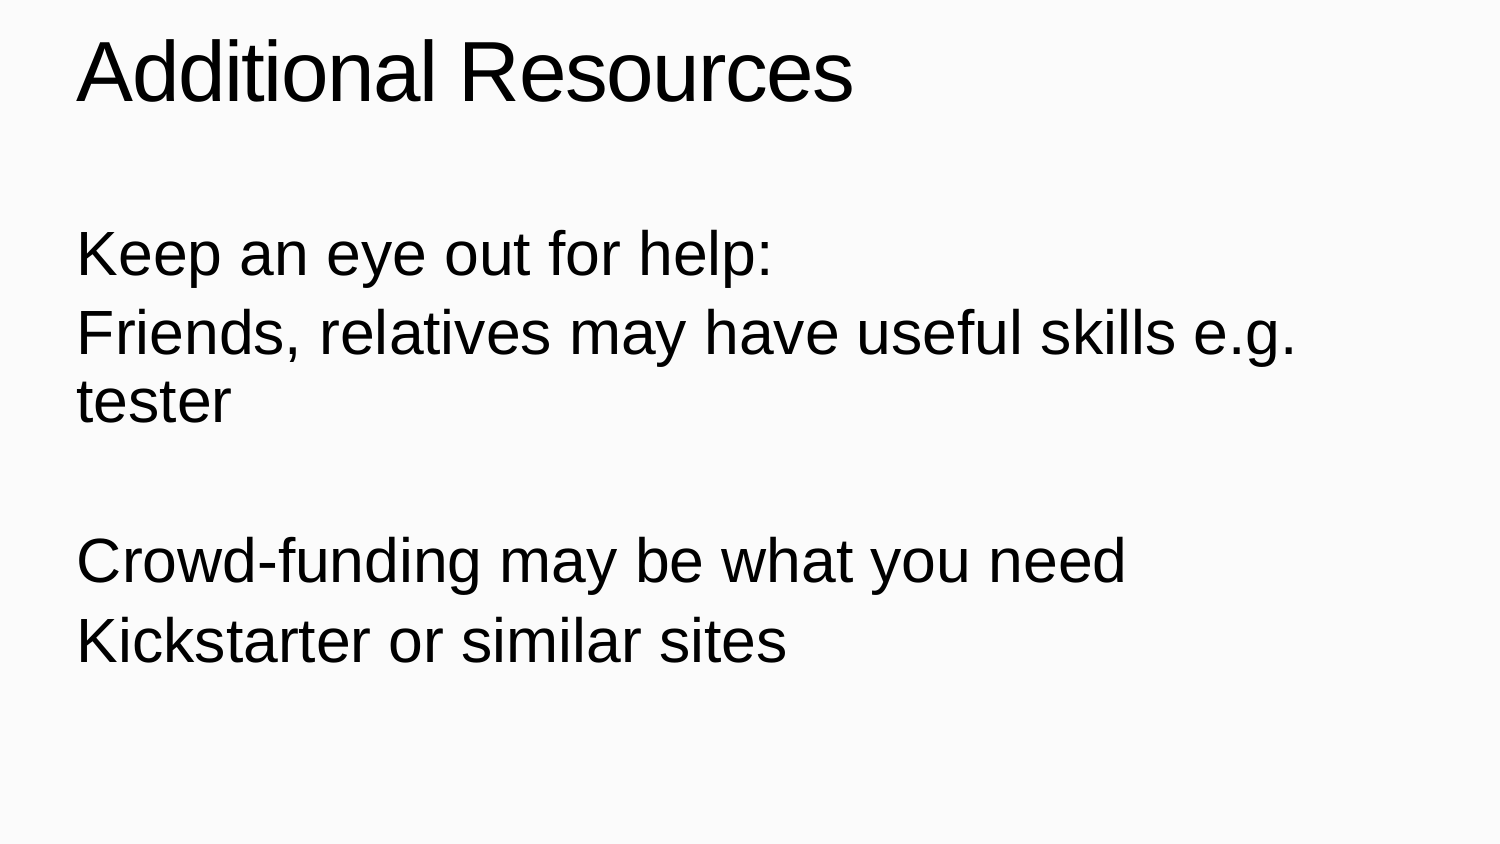

# Additional Resources
Keep an eye out for help:
Friends, relatives may have useful skills e.g. tester

Crowd-funding may be what you need
Kickstarter or similar sites